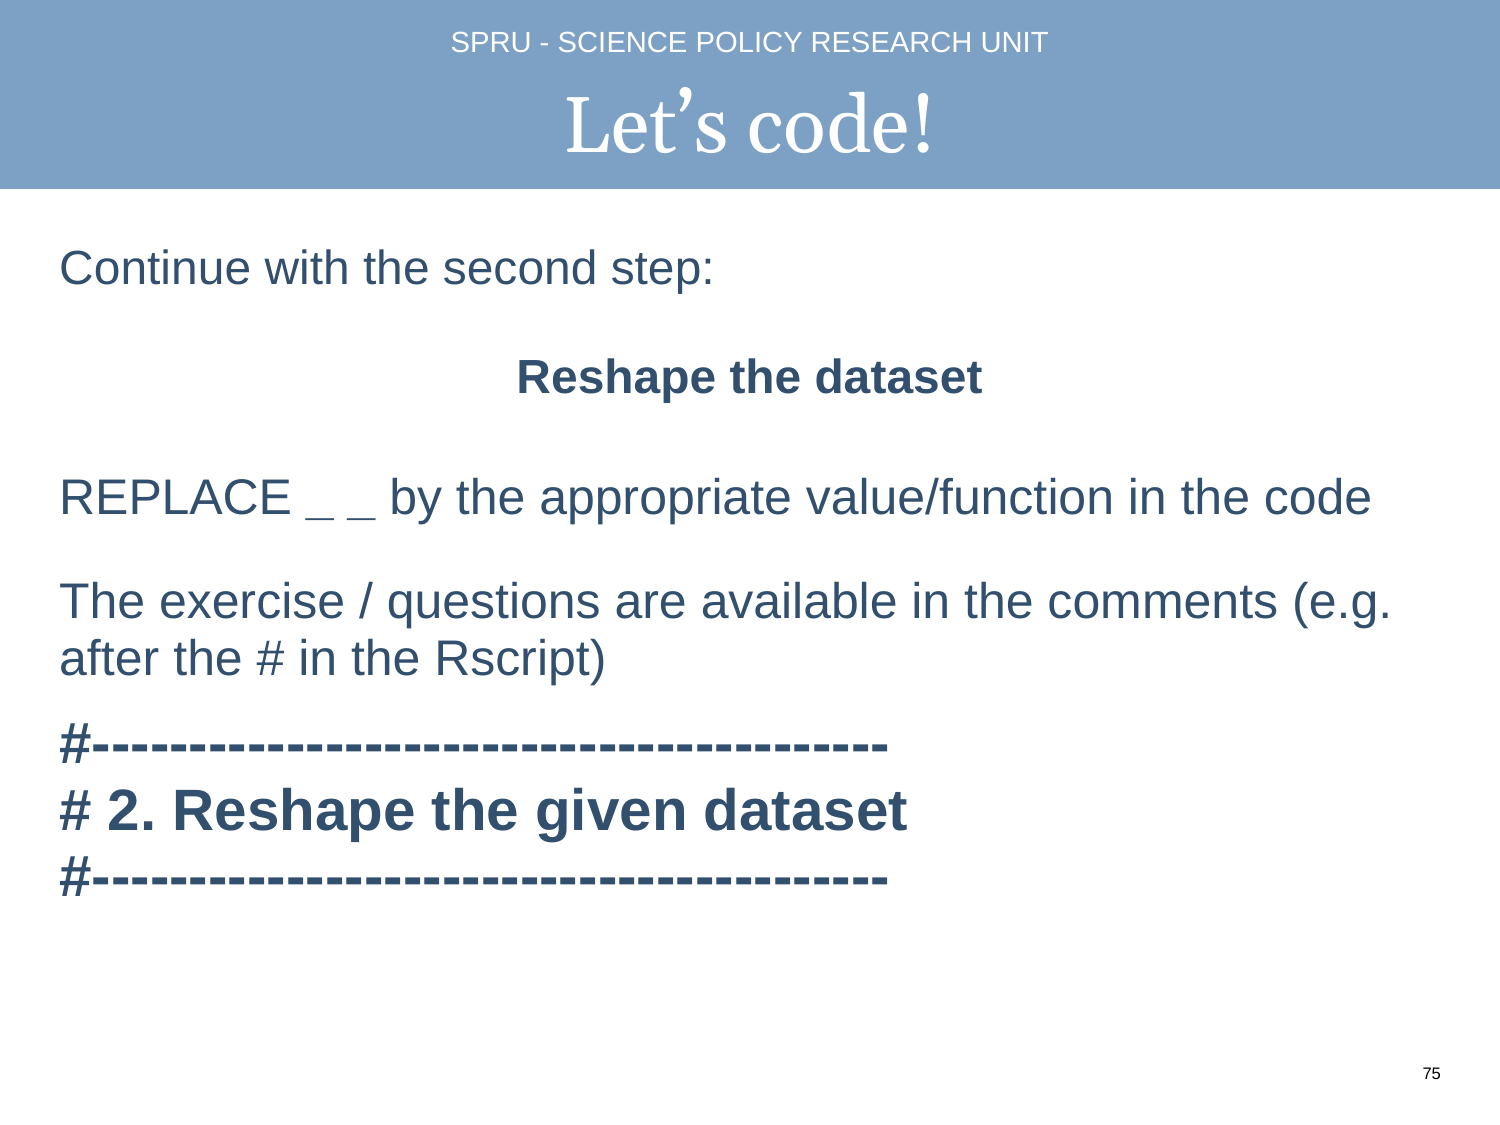

# Let’s code!
Continue with the second step:

Reshape the dataset

REPLACE _ _ by the appropriate value/function in the code

The exercise / questions are available in the comments (e.g. after the # in the Rscript)

#-----------------------------------------
# 2. Reshape the given dataset
#-----------------------------------------